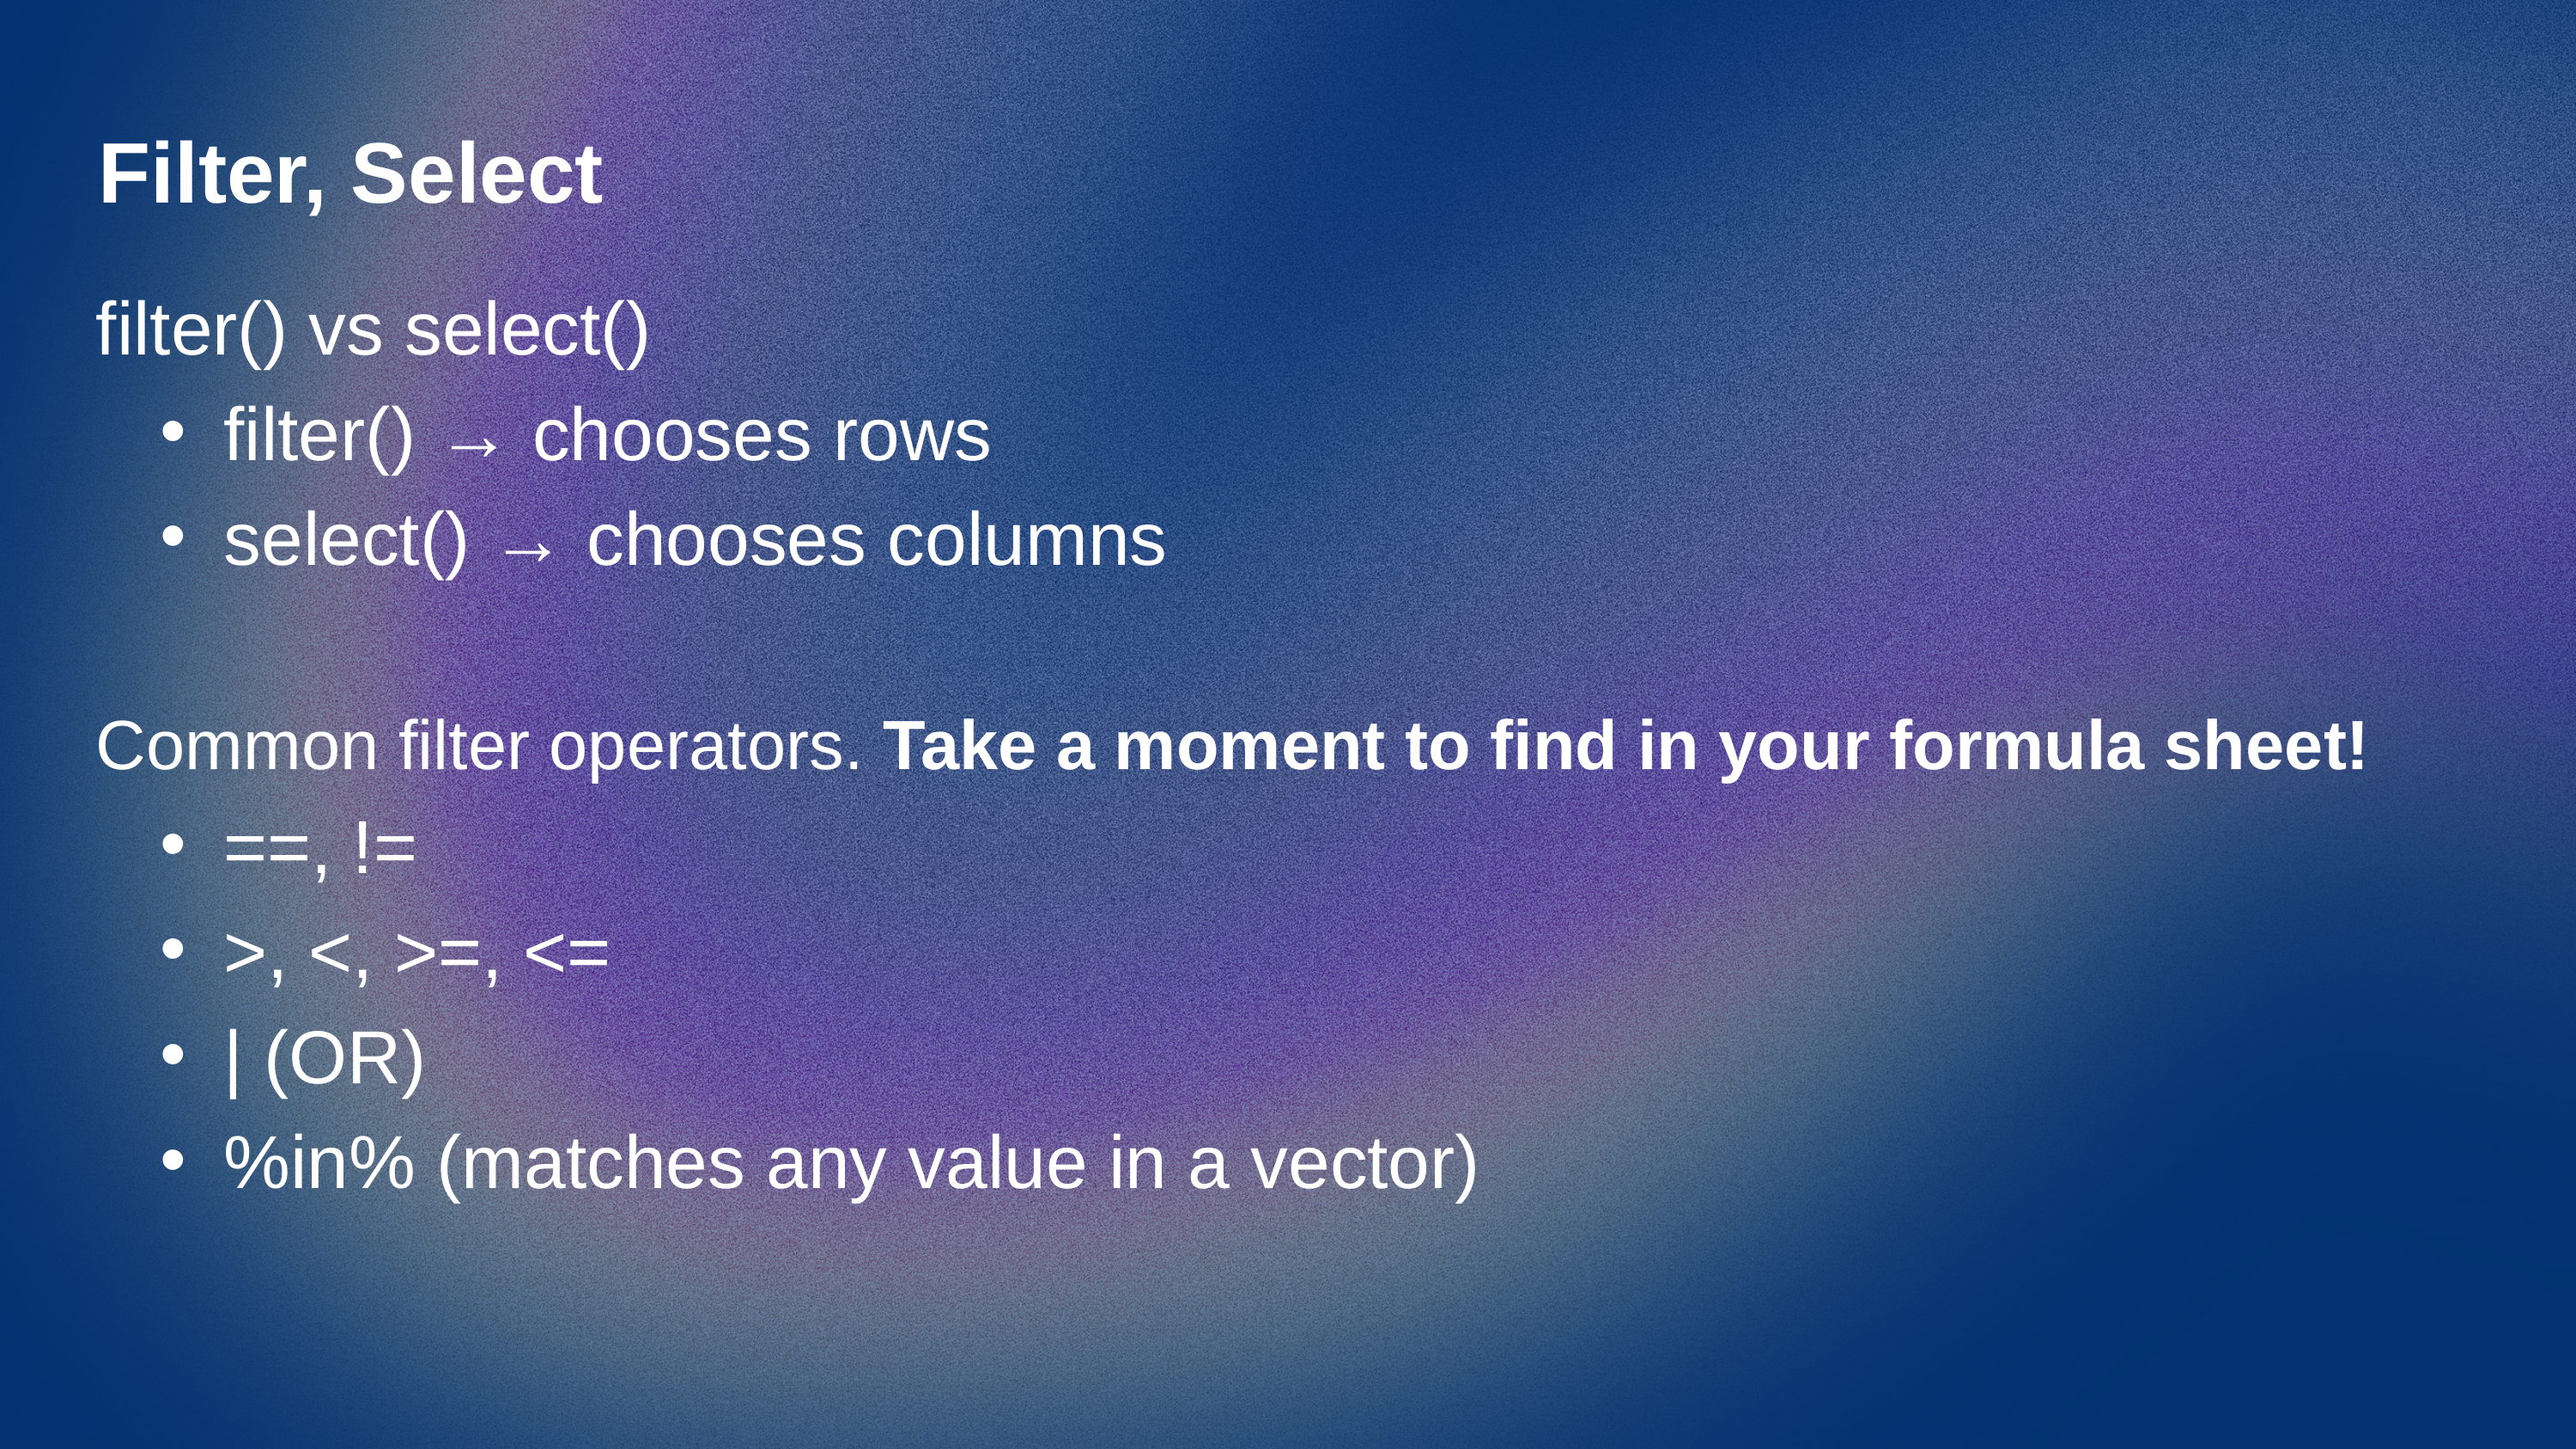

Filter, Select
filter() vs select()
filter() → chooses rows
select() → chooses columns

Common filter operators. Take a moment to find in your formula sheet!
==, !=
>, <, >=, <=
| (OR)
%in% (matches any value in a vector)